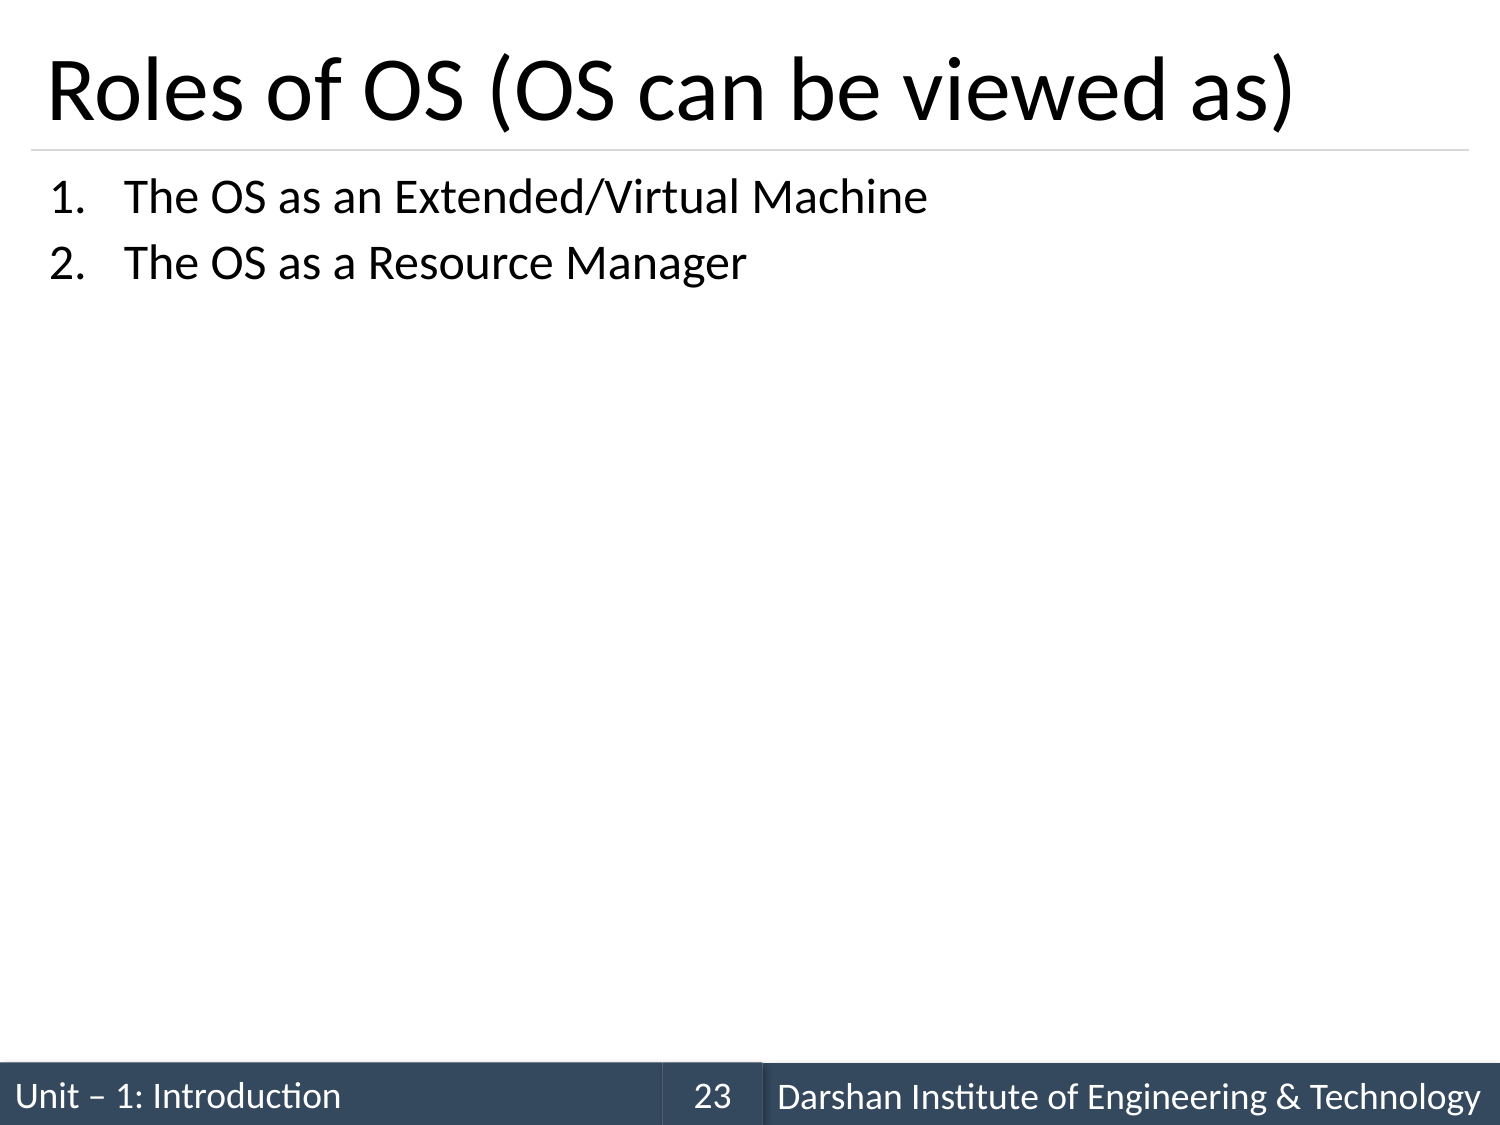

# Roles of OS (OS can be viewed as)
The OS as an Extended/Virtual Machine
The OS as a Resource Manager